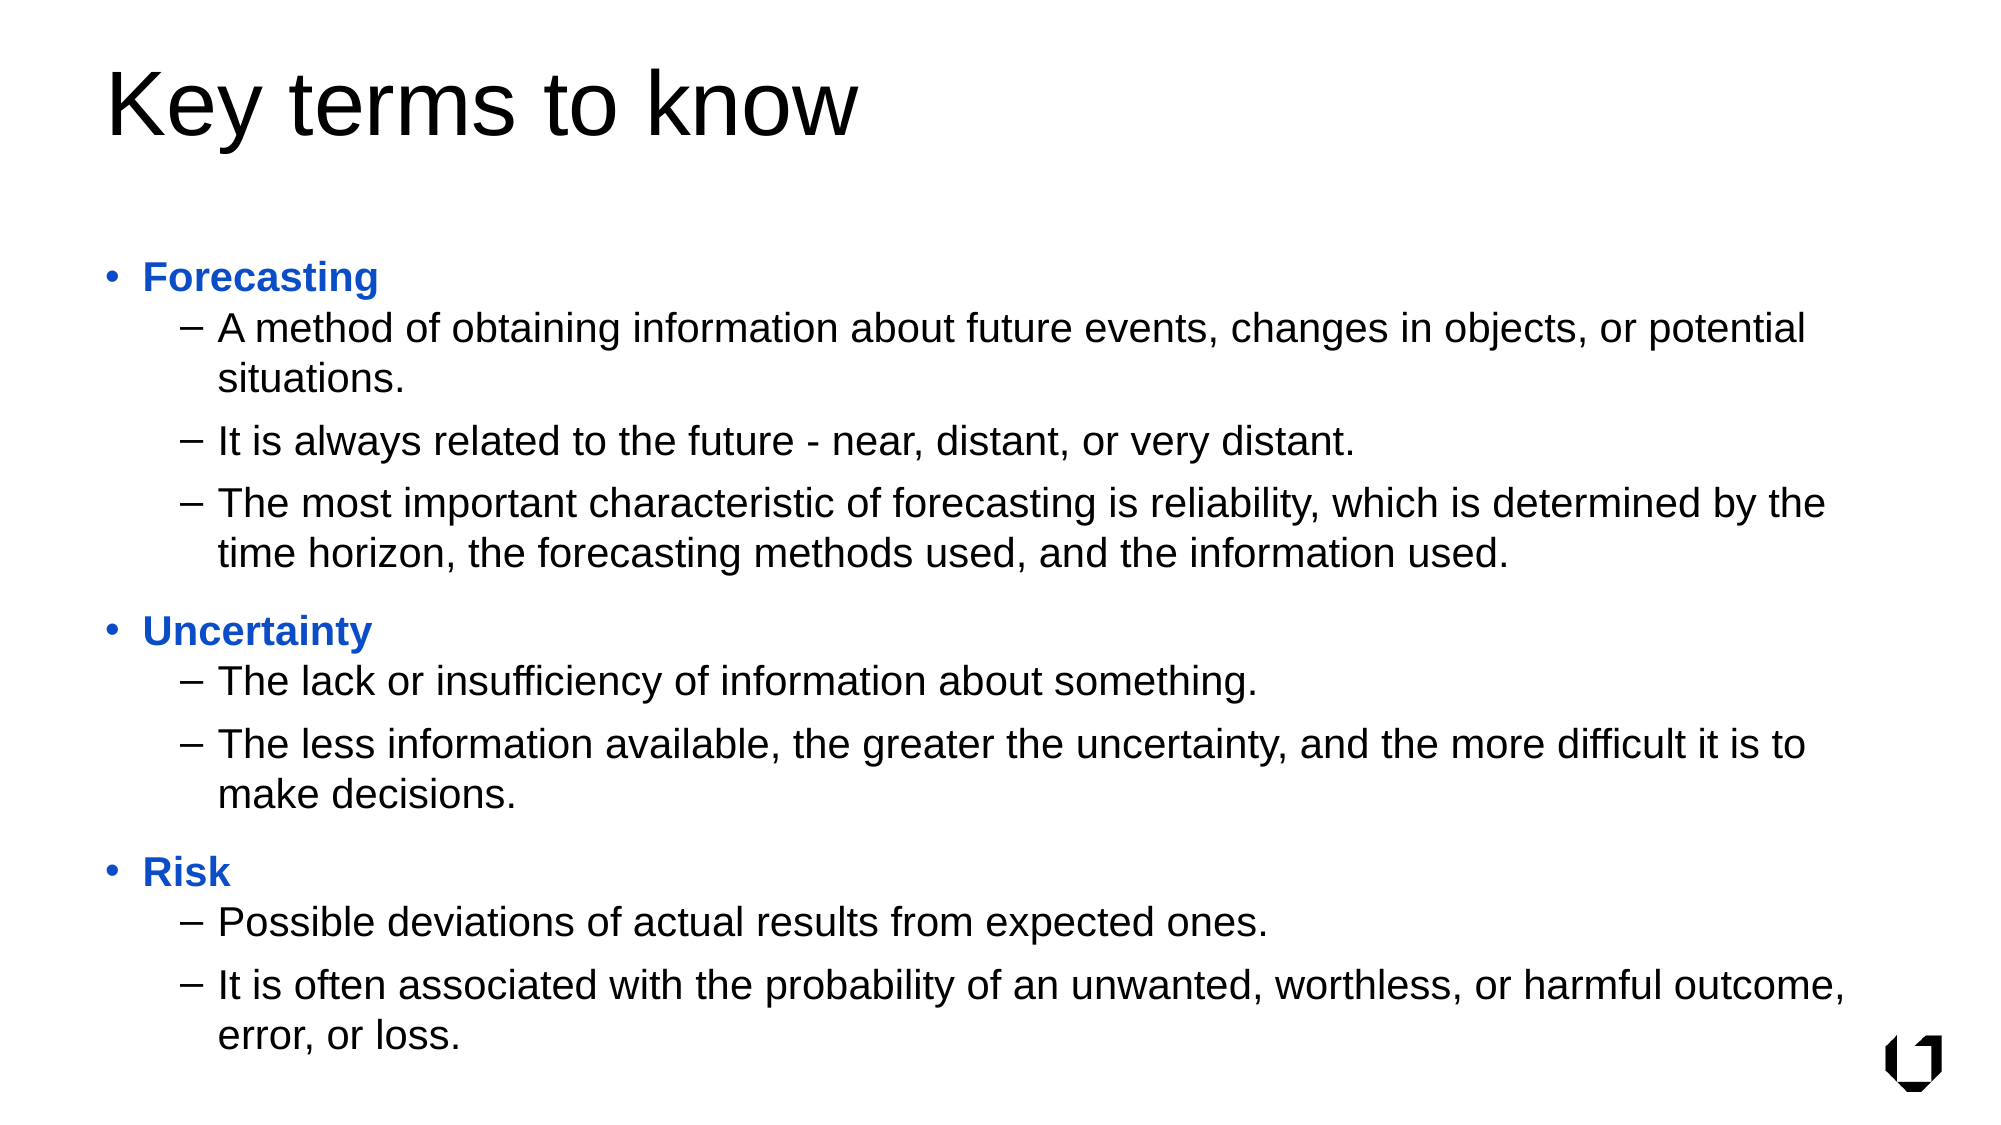

# Key terms to know
Forecasting
A method of obtaining information about future events, changes in objects, or potential situations.
It is always related to the future - near, distant, or very distant.
The most important characteristic of forecasting is reliability, which is determined by the time horizon, the forecasting methods used, and the information used.
Uncertainty
The lack or insufficiency of information about something.
The less information available, the greater the uncertainty, and the more difficult it is to make decisions.
Risk
Possible deviations of actual results from expected ones.
It is often associated with the probability of an unwanted, worthless, or harmful outcome, error, or loss.